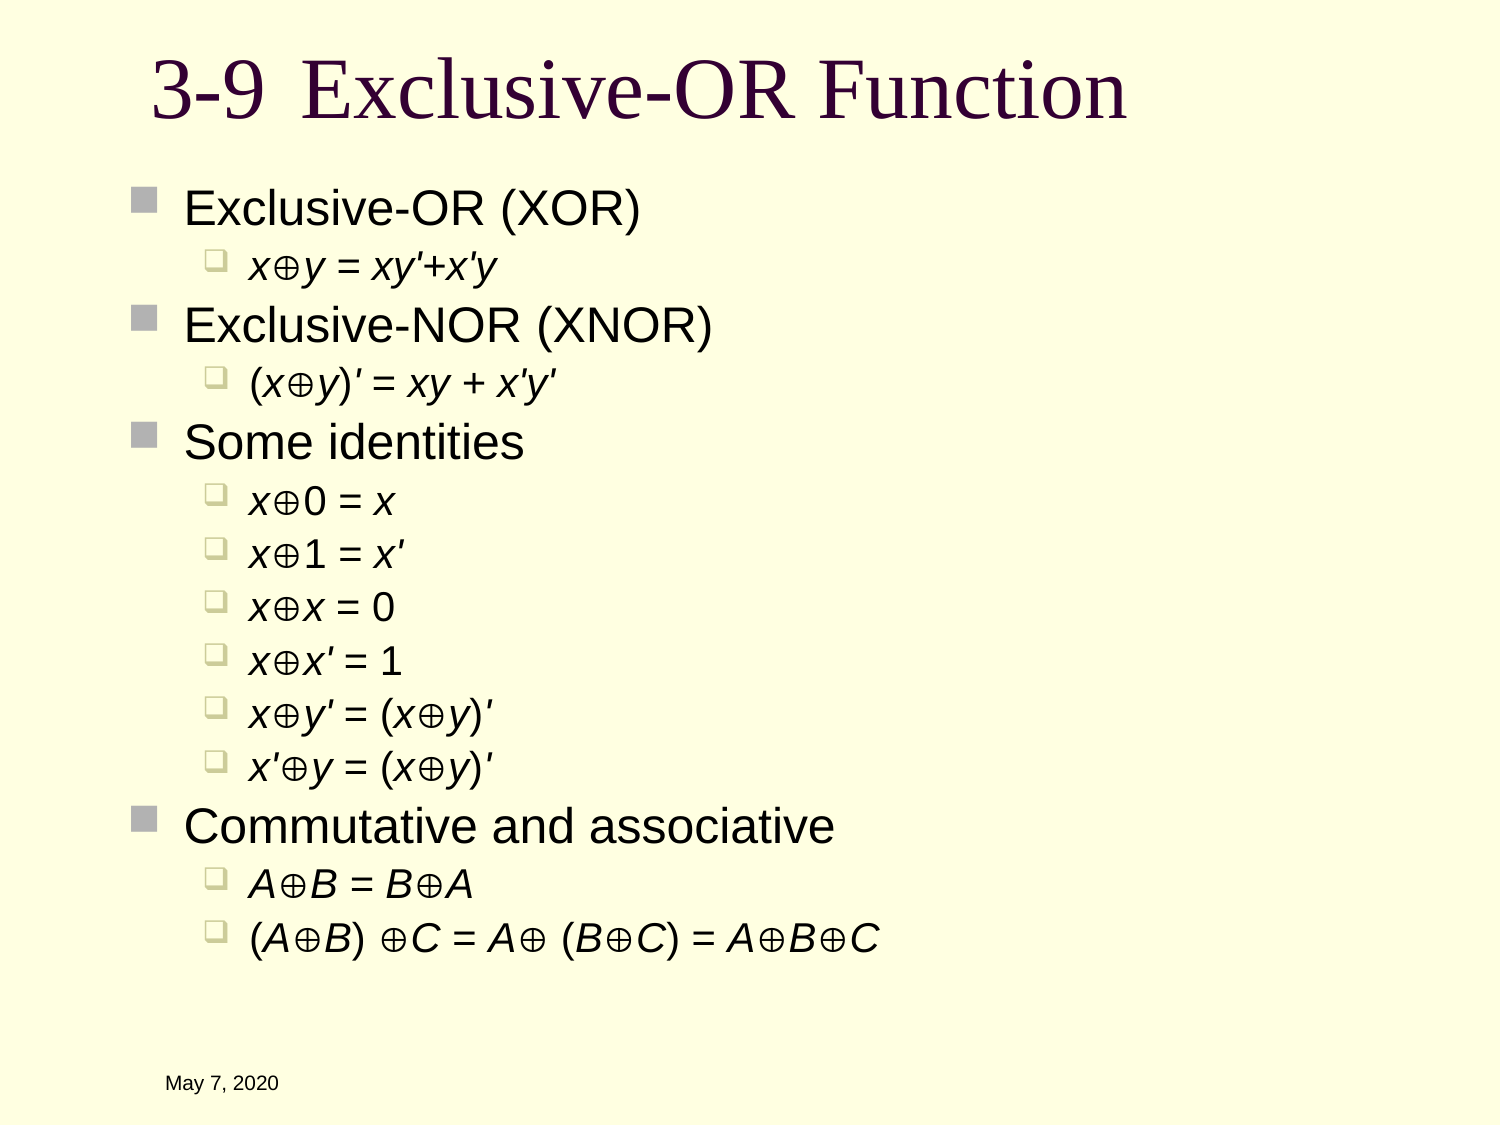

3-9	Exclusive-OR Function
Exclusive-OR (XOR)
x⊕y = xy'+x'y
Exclusive-NOR (XNOR)
(x⊕y)' = xy + x'y'
Some identities
x⊕0 = x
x⊕1 = x'
x⊕x = 0
x⊕x' = 1
x⊕y' = (x⊕y)'
x'⊕y = (x⊕y)'
Commutative and associative
A⊕B = B⊕A
(A⊕B) ⊕C = A⊕ (B⊕C) = A⊕B⊕C

May 7, 2020
46